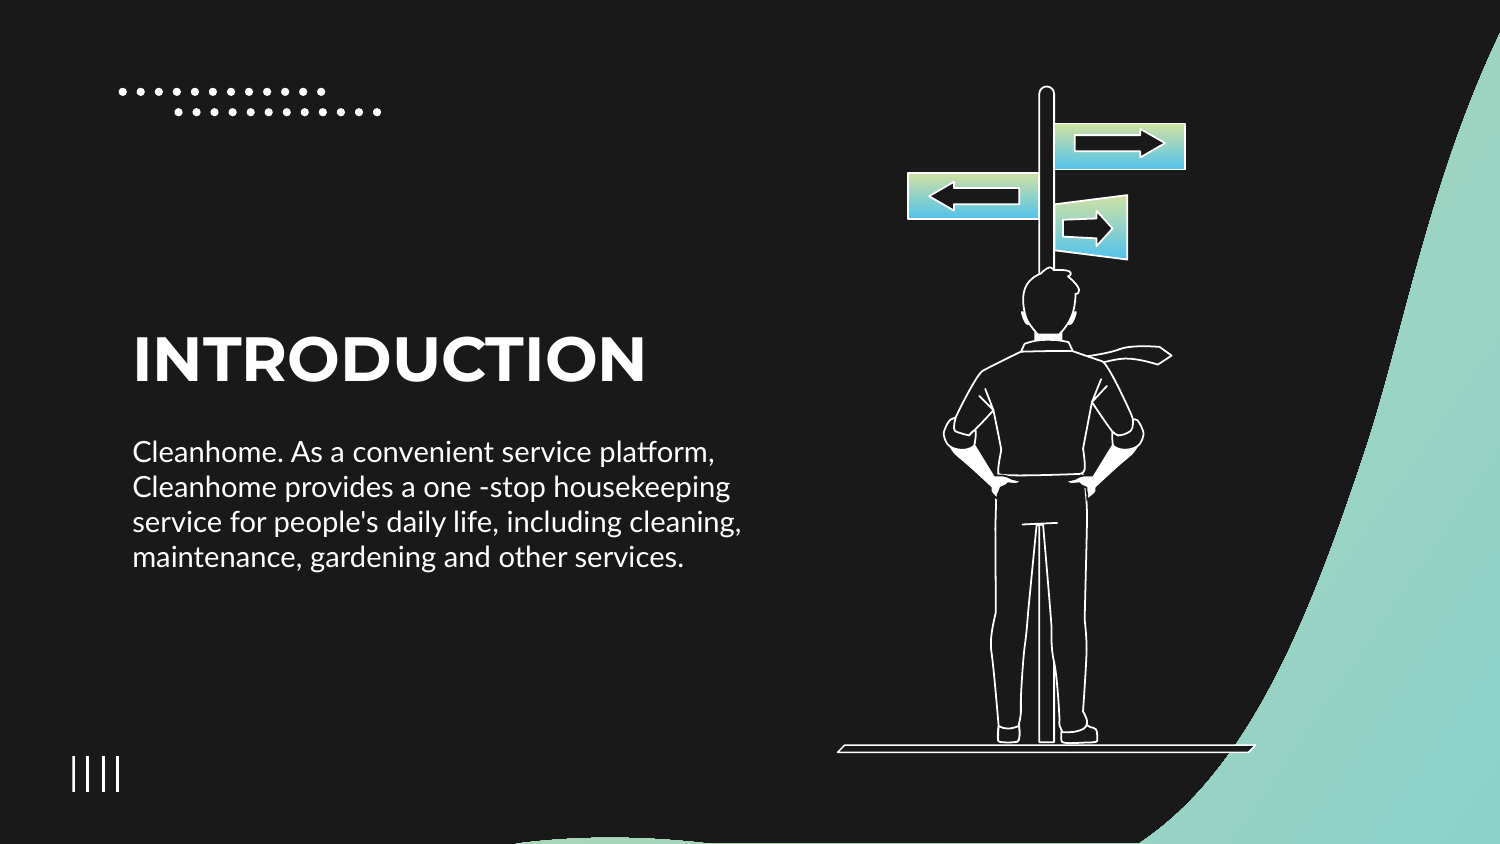

# INTRODUCTION
Cleanhome. As a convenient service platform, Cleanhome provides a one -stop housekeeping service for people's daily life, including cleaning, maintenance, gardening and other services.